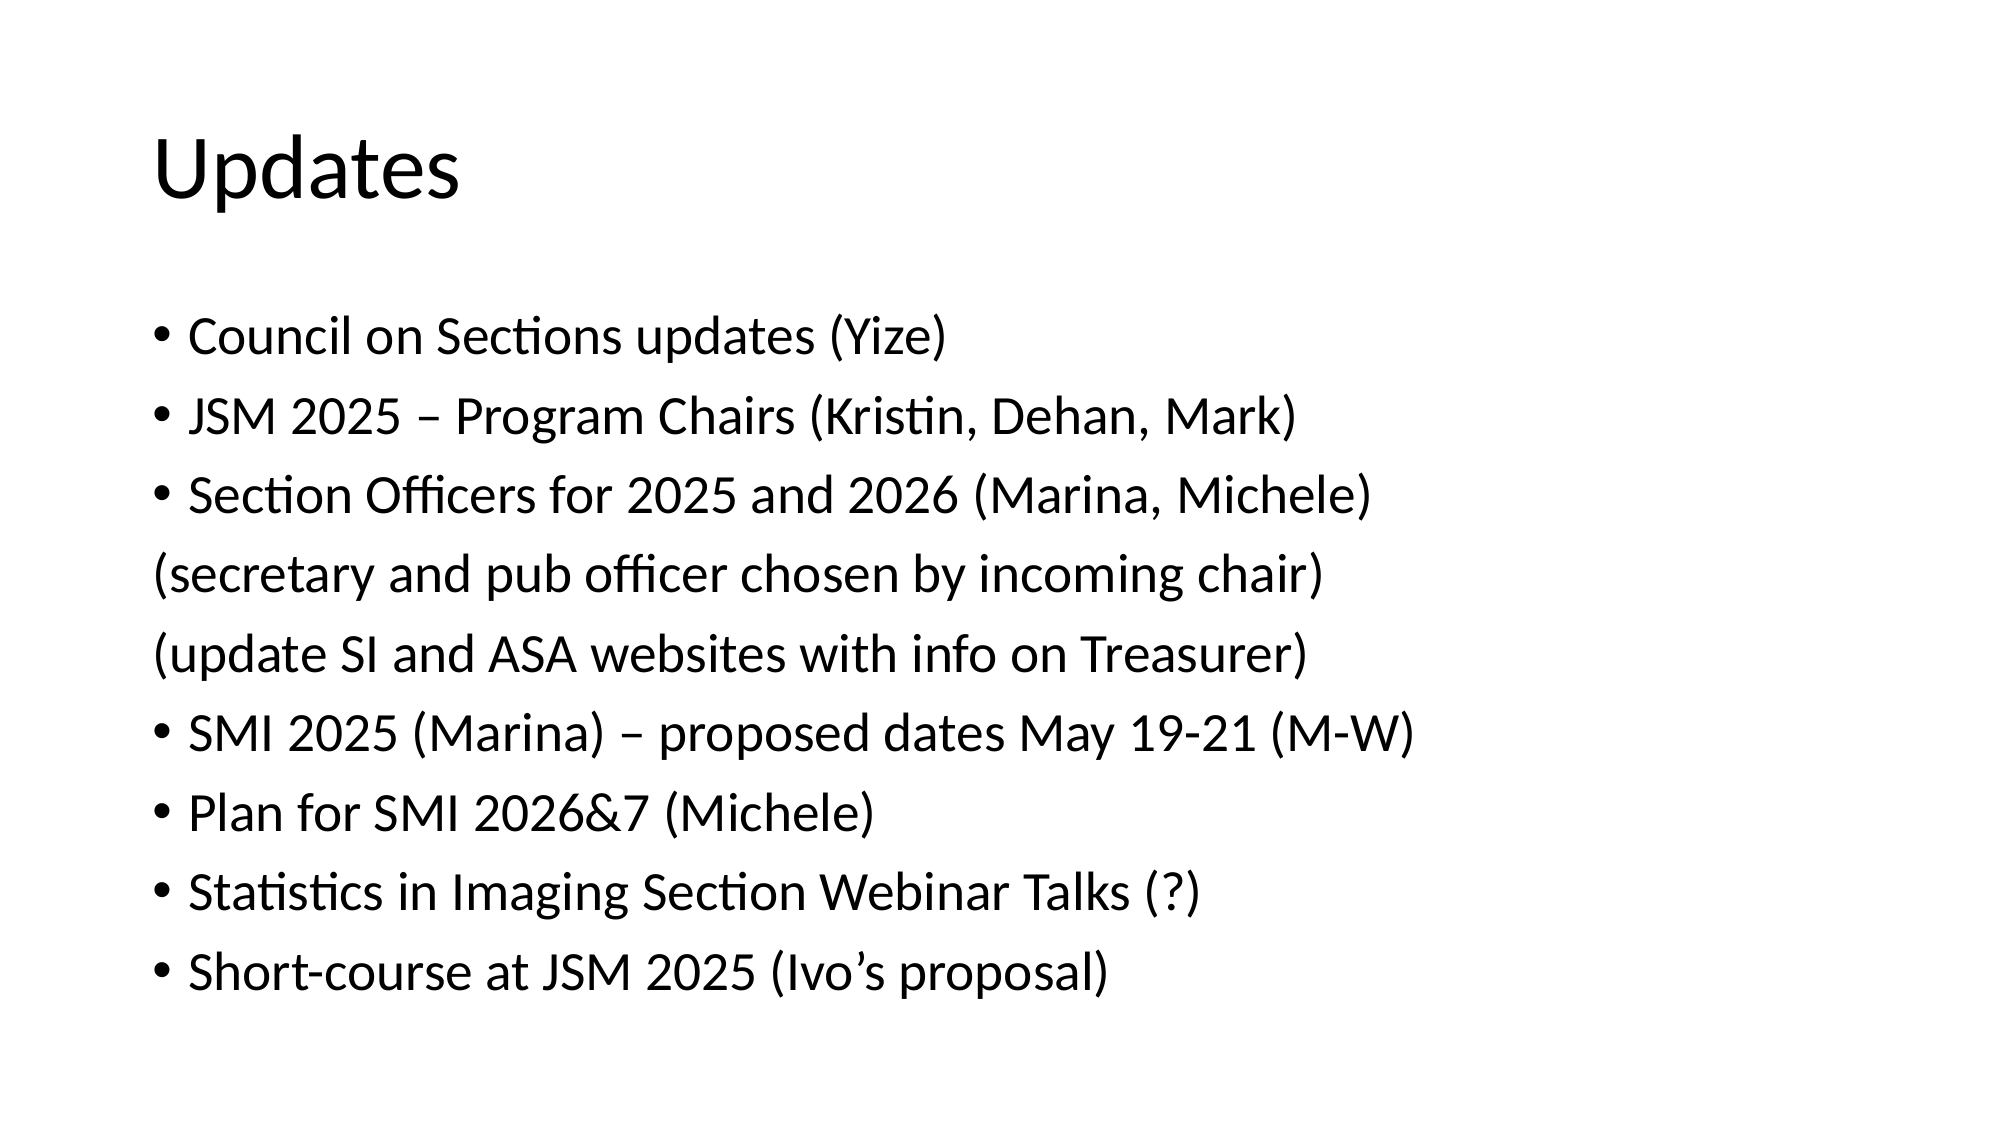

# Updates
Council on Sections updates (Yize)
JSM 2025 – Program Chairs (Kristin, Dehan, Mark)
Section Officers for 2025 and 2026 (Marina, Michele)
(secretary and pub officer chosen by incoming chair)
(update SI and ASA websites with info on Treasurer)
SMI 2025 (Marina) – proposed dates May 19-21 (M-W)
Plan for SMI 2026&7 (Michele)
Statistics in Imaging Section Webinar Talks (?)
Short-course at JSM 2025 (Ivo’s proposal)